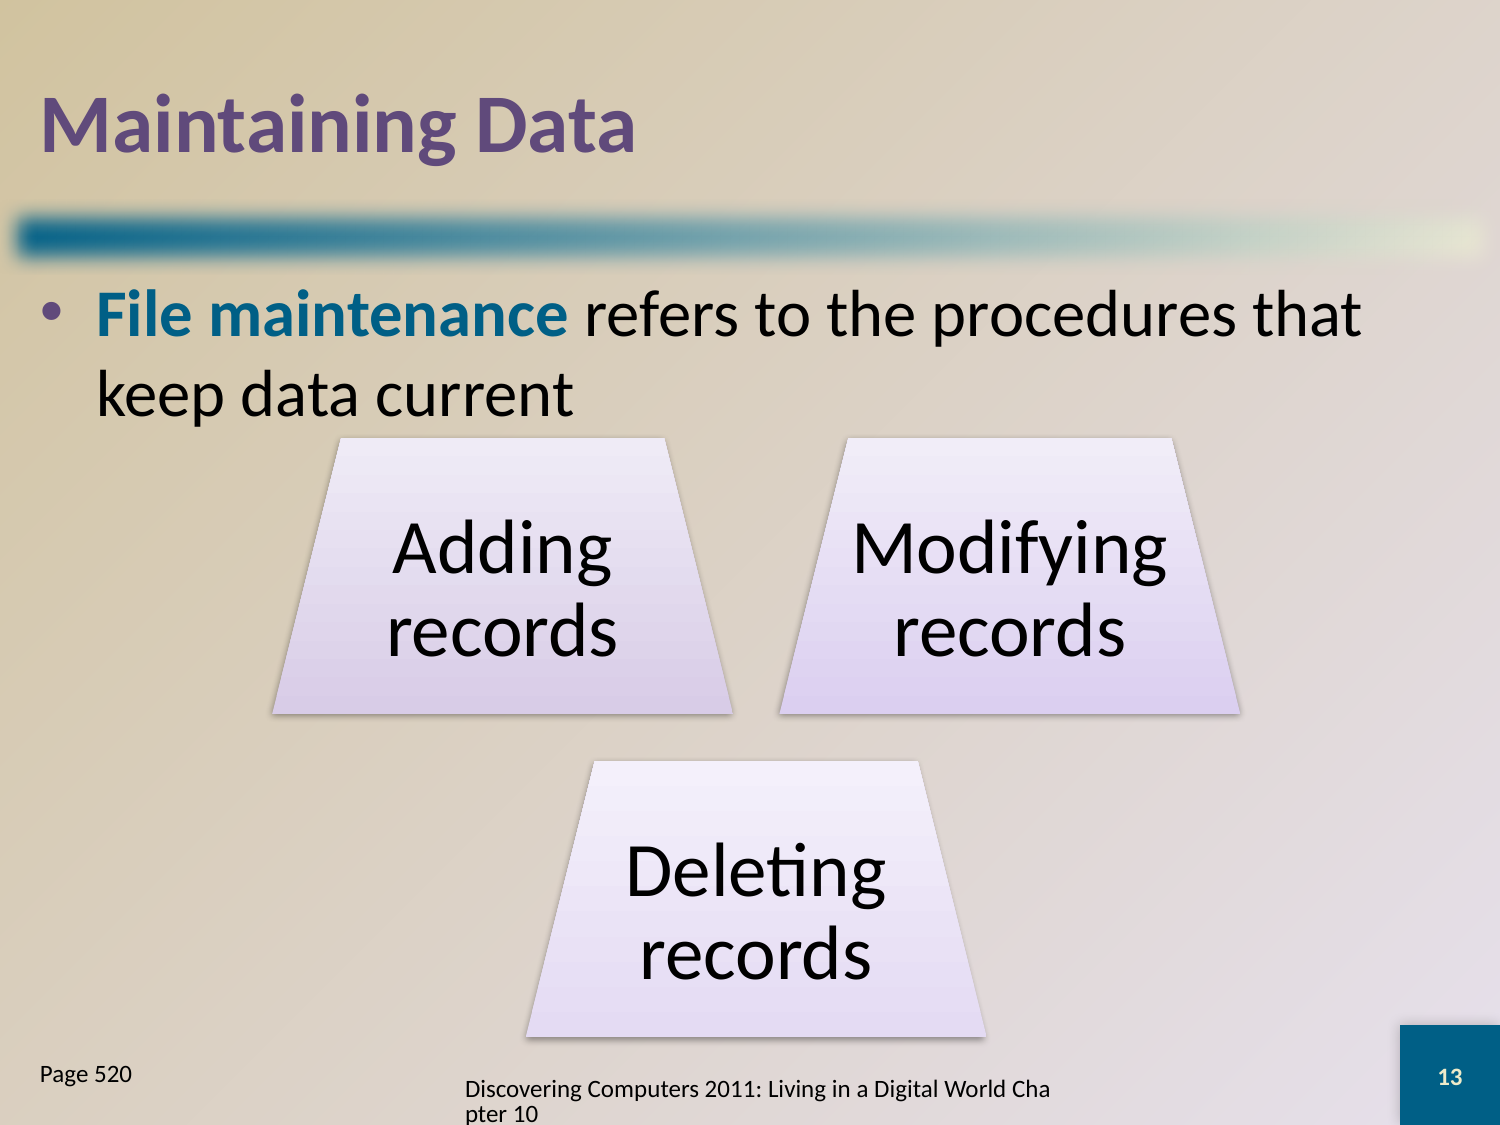

# Maintaining Data
File maintenance refers to the procedures that keep data current
Adding records
Modifying records
Deleting records
13
Page 520
Discovering Computers 2011: Living in a Digital World Chapter 10